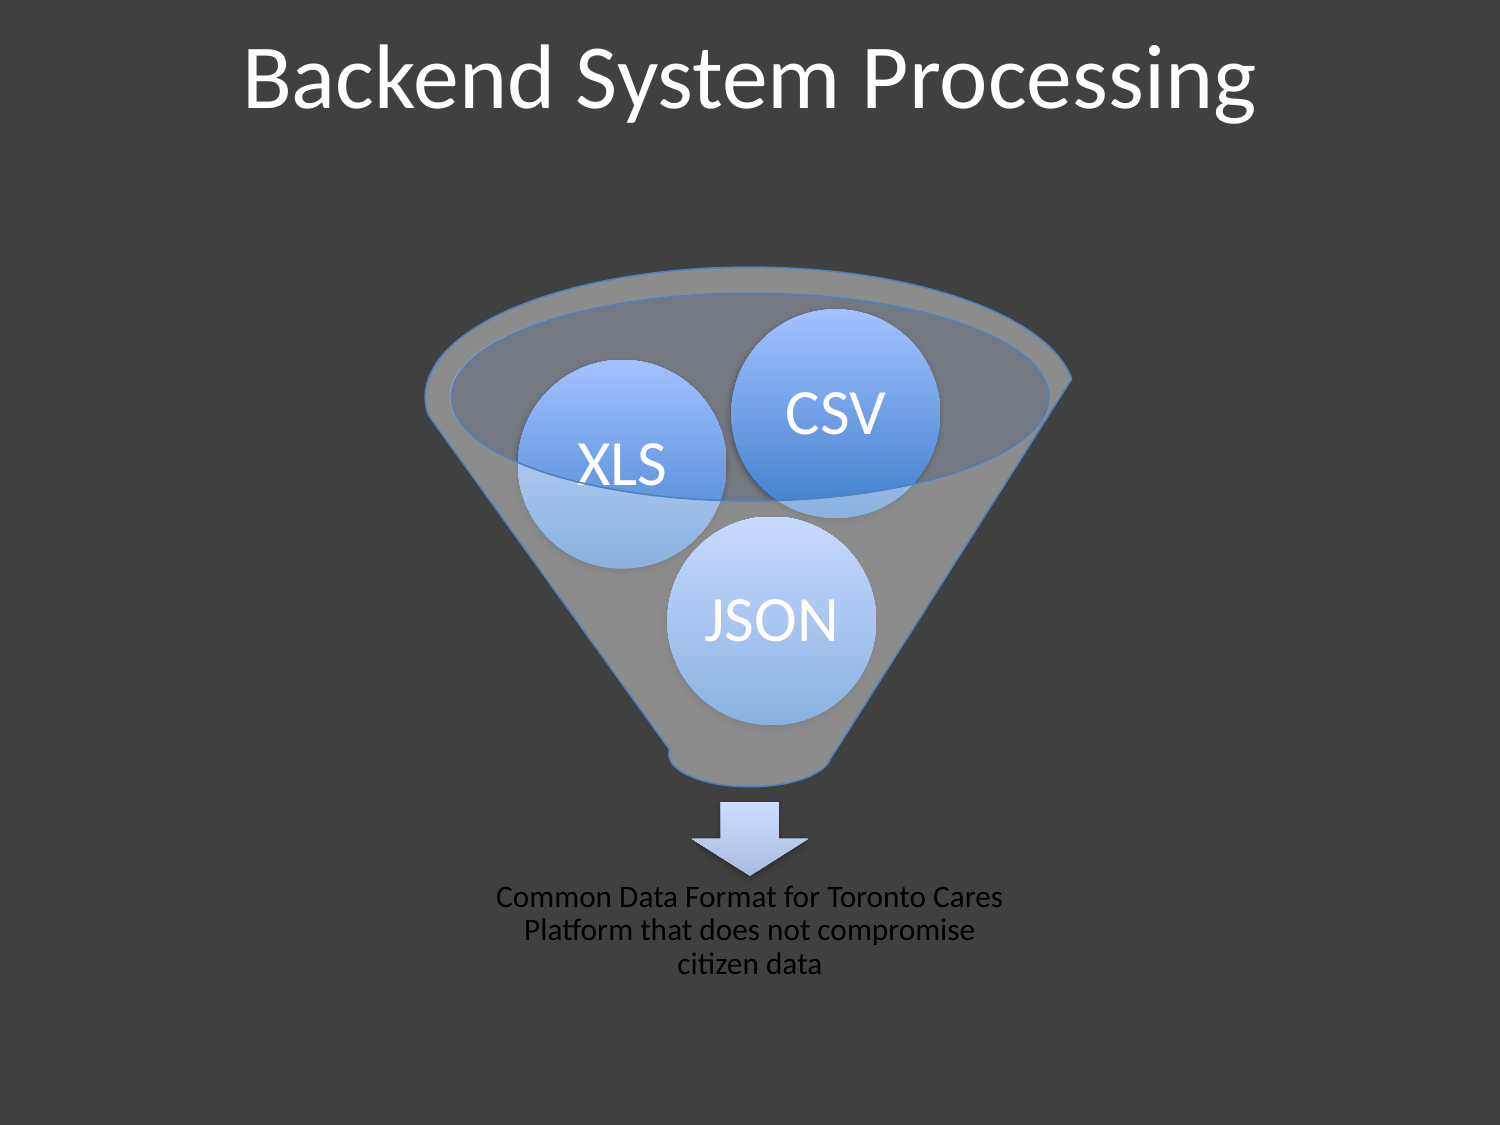

# Backend System Processing
Common Data Format for Toronto Cares Platform that does not compromise citizen data
JSON
XLS
CSV